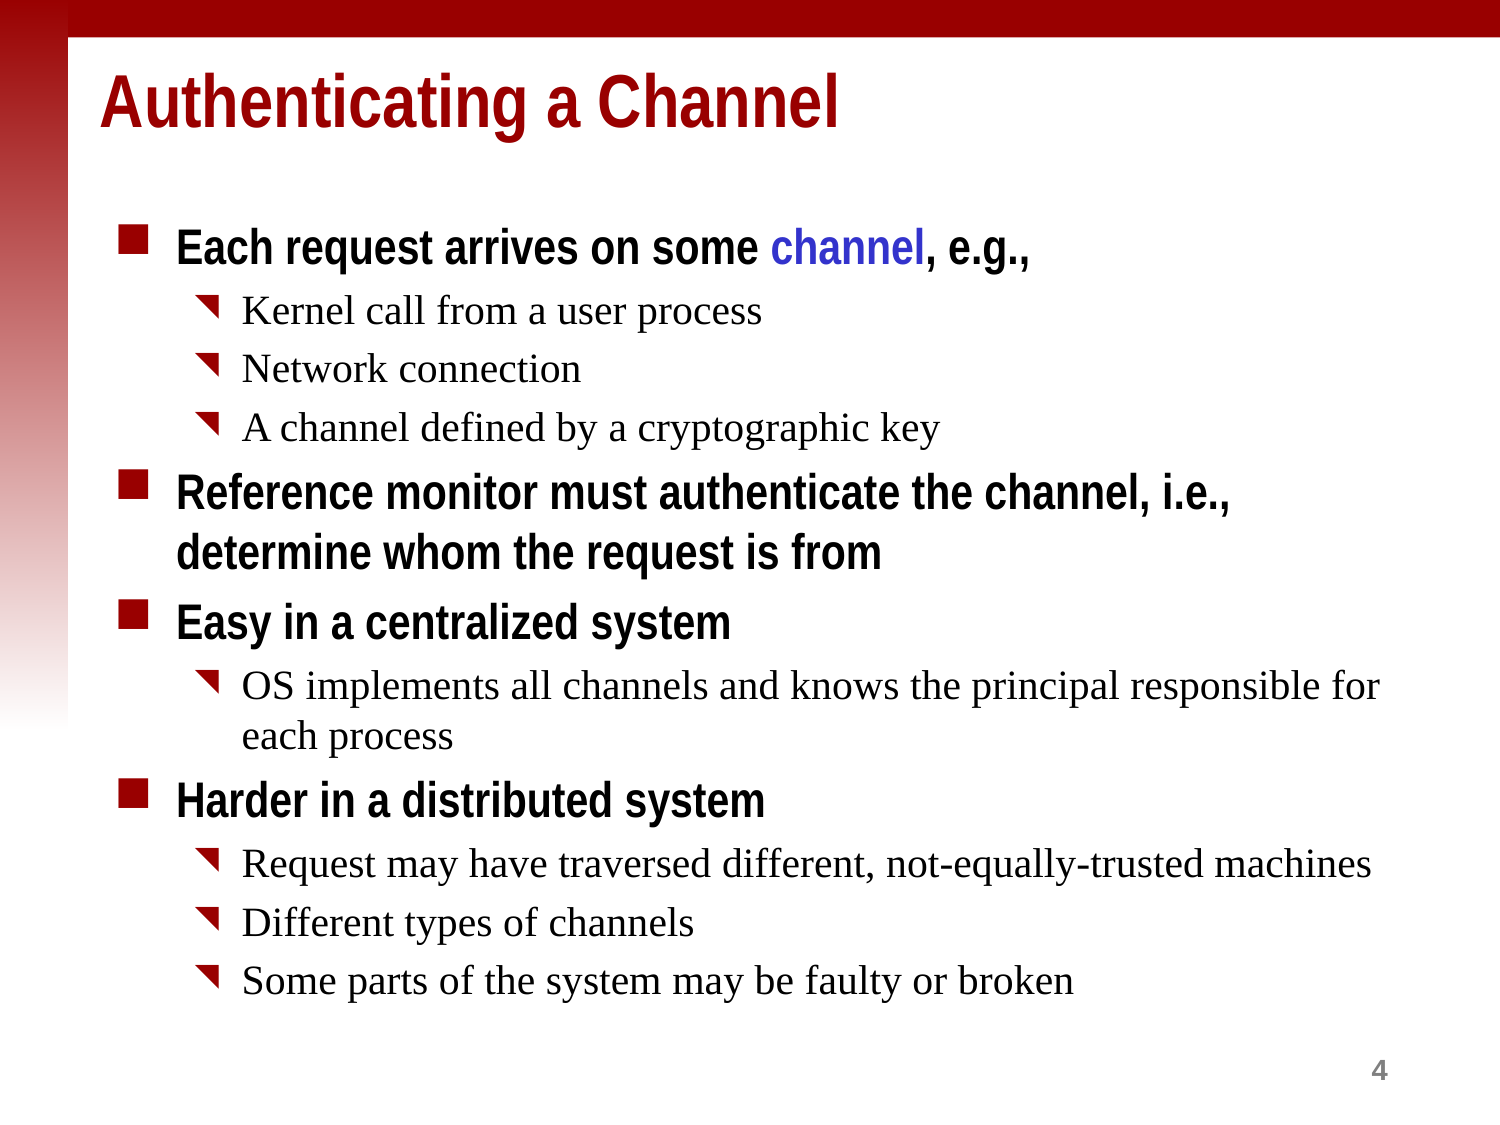

# Authenticating a Channel
Each request arrives on some channel, e.g.,
Kernel call from a user process
Network connection
A channel defined by a cryptographic key
Reference monitor must authenticate the channel, i.e., determine whom the request is from
Easy in a centralized system
OS implements all channels and knows the principal responsible for each process
Harder in a distributed system
Request may have traversed different, not-equally-trusted machines
Different types of channels
Some parts of the system may be faulty or broken